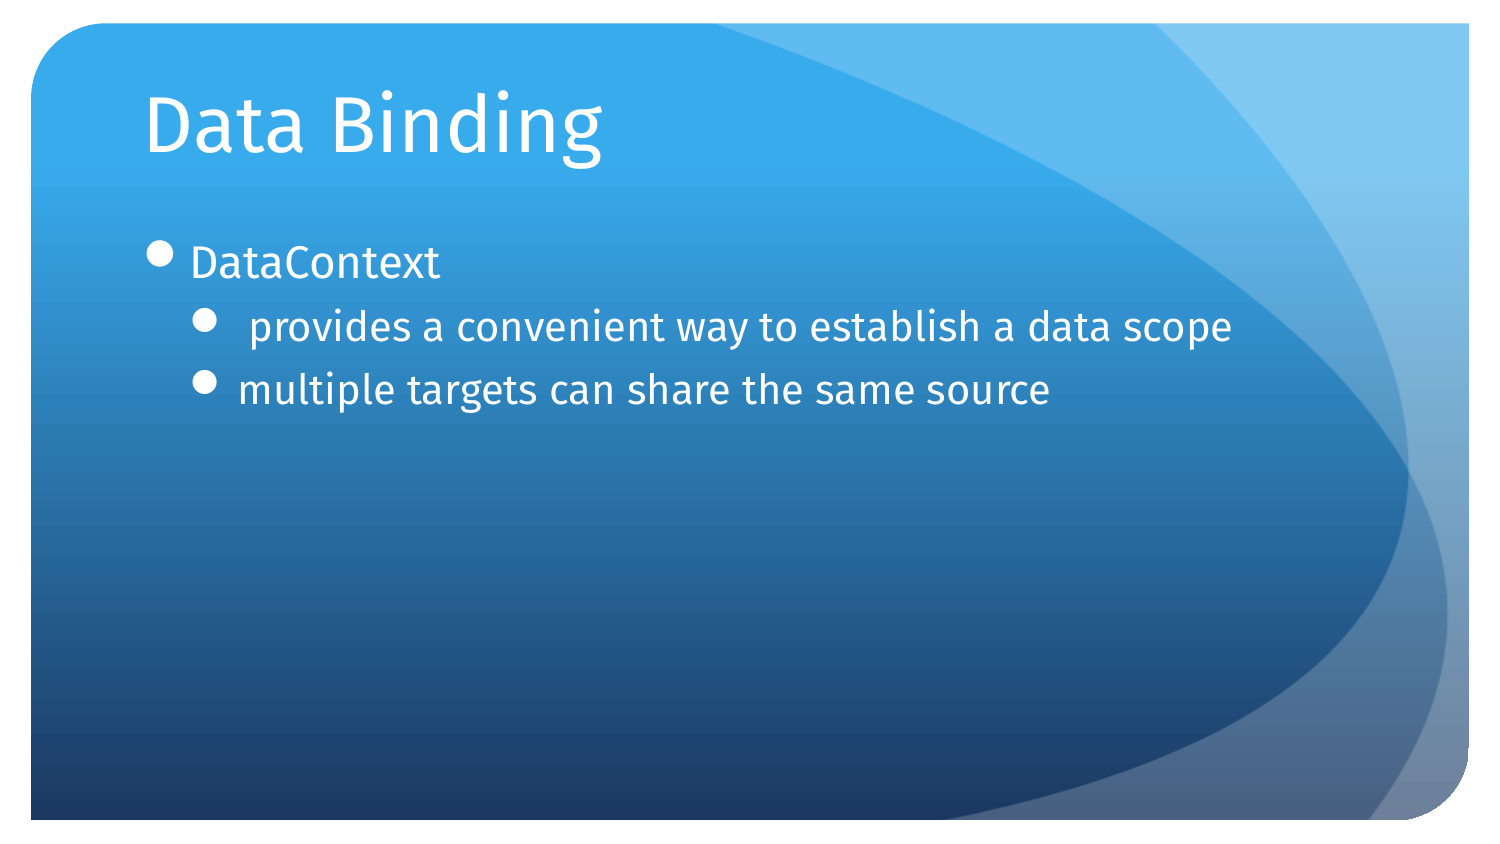

# Data Binding
DataContext
 provides a convenient way to establish a data scope
multiple targets can share the same source